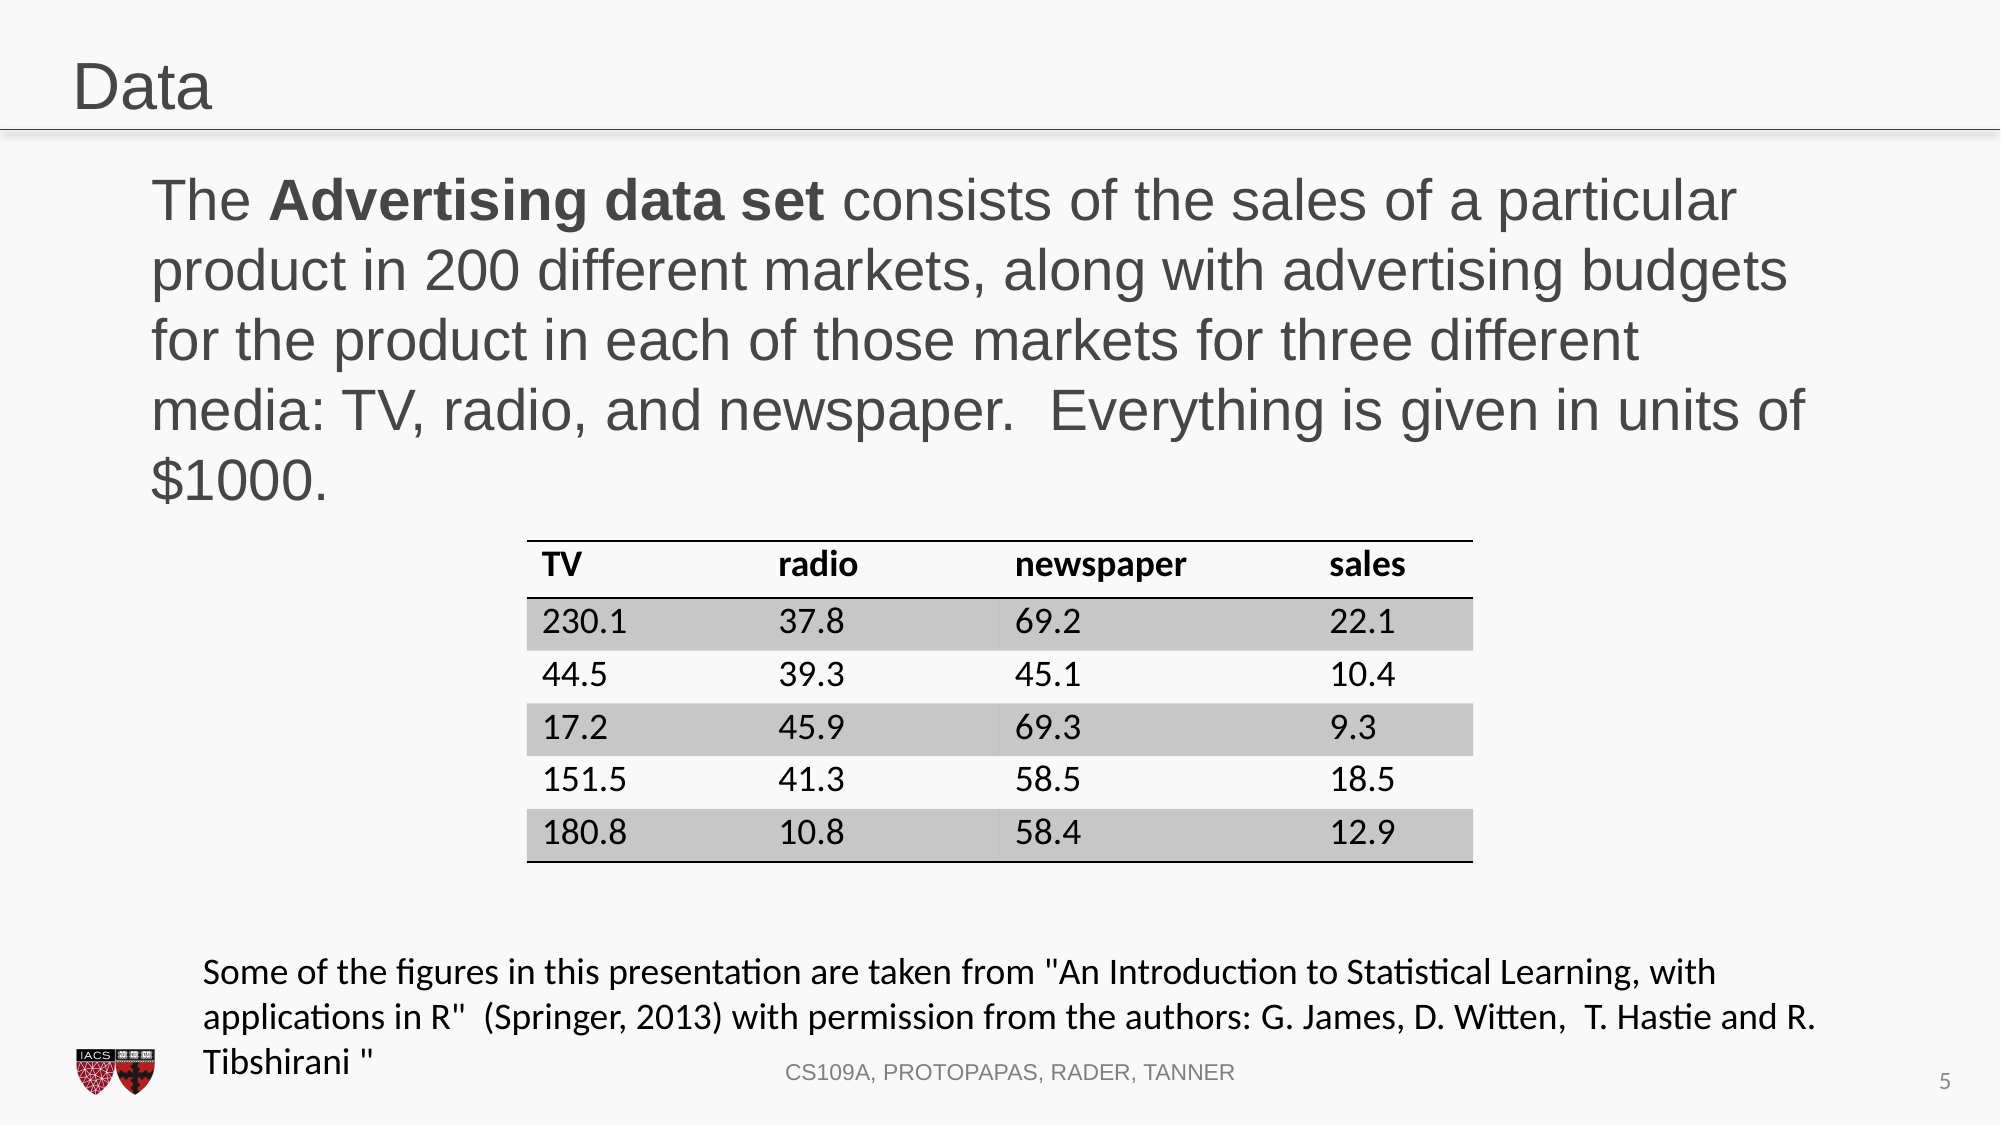

# Data
The Advertising data set consists of the sales of a particular product in 200 different markets, along with advertising budgets for the product in each of those markets for three different media: TV, radio, and newspaper.  Everything is given in units of $1000.

,

| TV | radio | newspaper | sales |
| --- | --- | --- | --- |
| 230.1 | 37.8 | 69.2 | 22.1 |
| 44.5 | 39.3 | 45.1 | 10.4 |
| 17.2 | 45.9 | 69.3 | 9.3 |
| 151.5 | 41.3 | 58.5 | 18.5 |
| 180.8 | 10.8 | 58.4 | 12.9 |
Some of the figures in this presentation are taken from "An Introduction to Statistical Learning, with applications in R"  (Springer, 2013) with permission from the authors: G. James, D. Witten,  T. Hastie and R. Tibshirani "

5